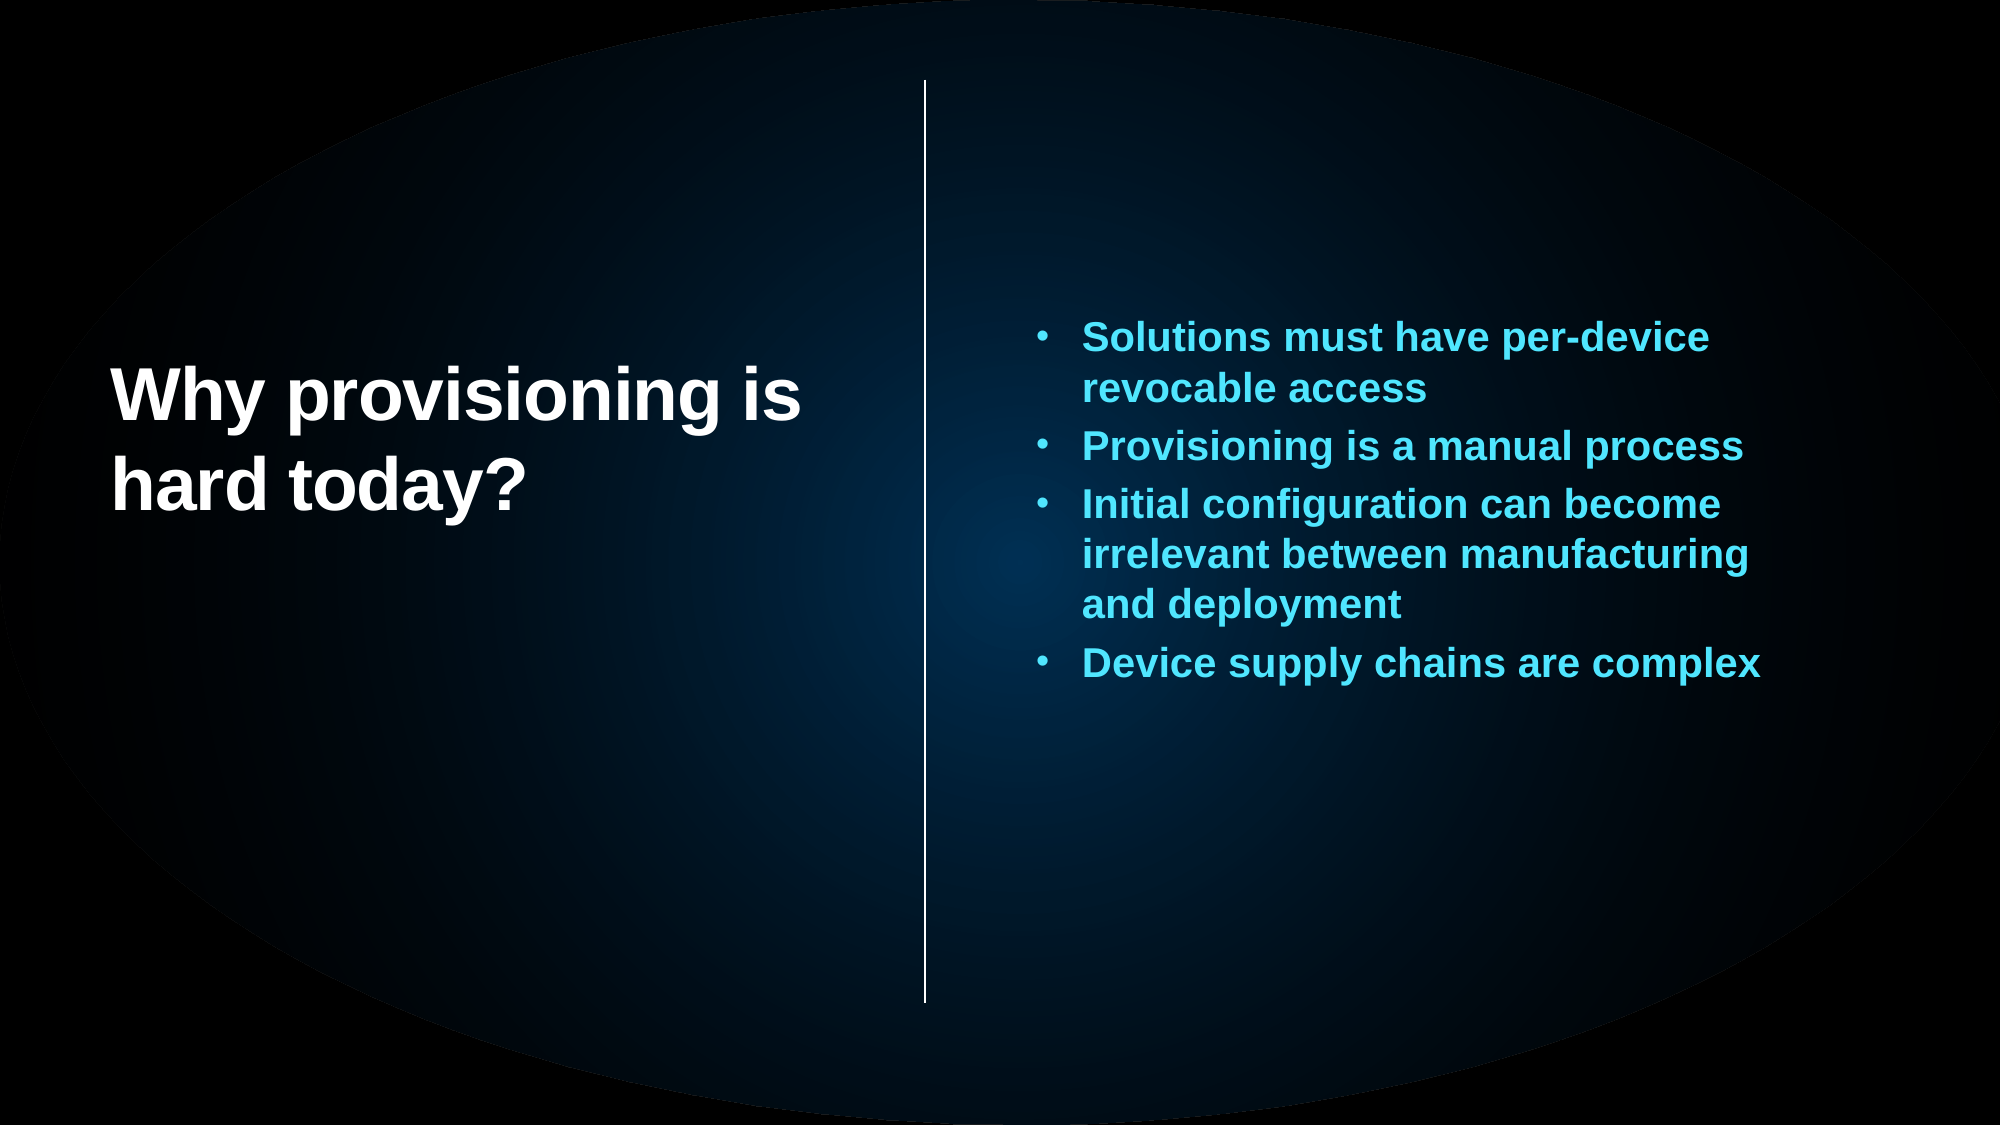

Solutions must have per-device revocable access
Provisioning is a manual process
Initial configuration can become irrelevant between manufacturing and deployment
Device supply chains are complex

# Why provisioning is hard today?